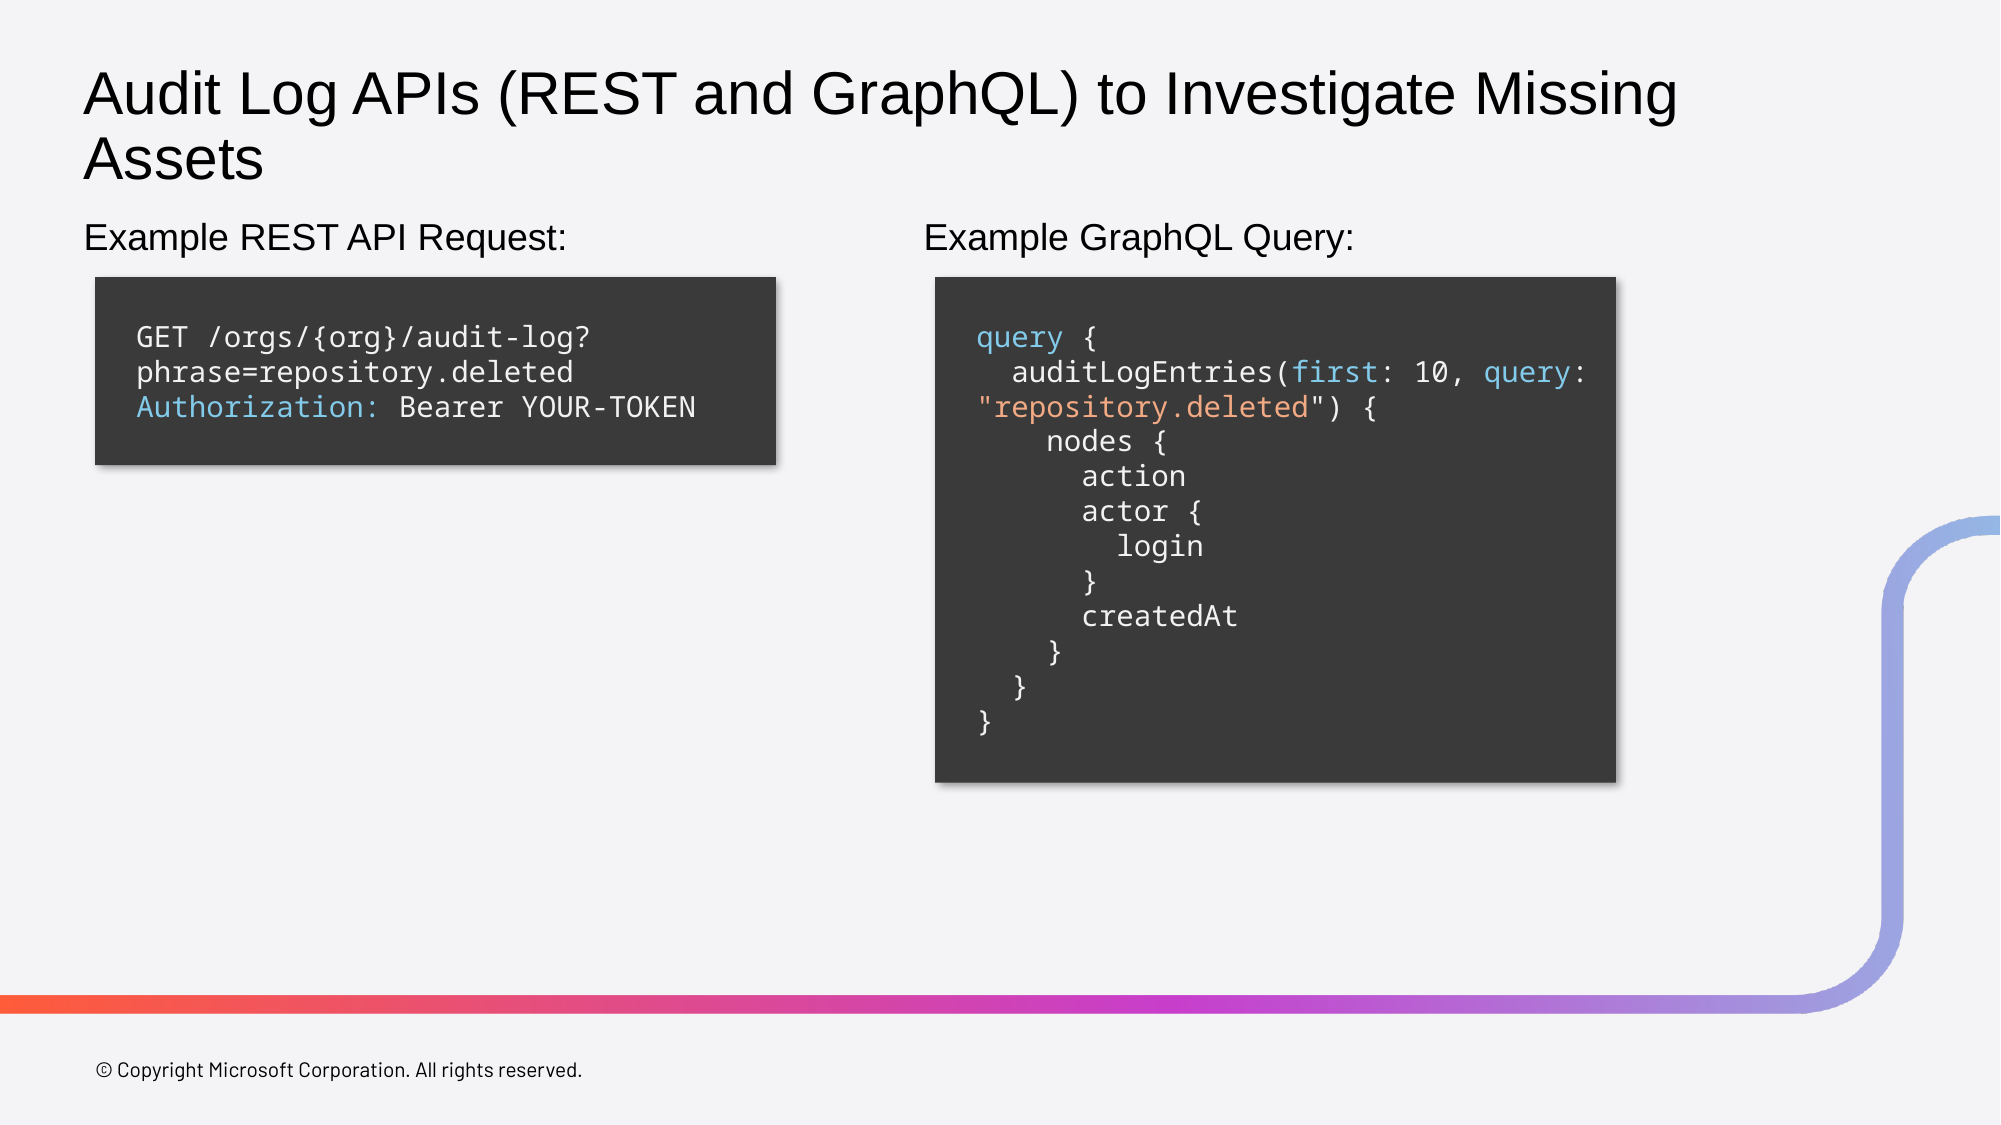

# Audit Log APIs (REST and GraphQL) to Investigate Missing Assets
Example REST API Request:
Example GraphQL Query:

GET /orgs/{org}/audit-log?
phrase=repository.deleted
Authorization: Bearer YOUR-TOKEN
query {
  auditLogEntries(first: 10, query: "repository.deleted") {
    nodes {
      action
      actor {
        login
      }
      createdAt
    }
  }
}
© Copyright Microsoft Corporation. All rights reserved.